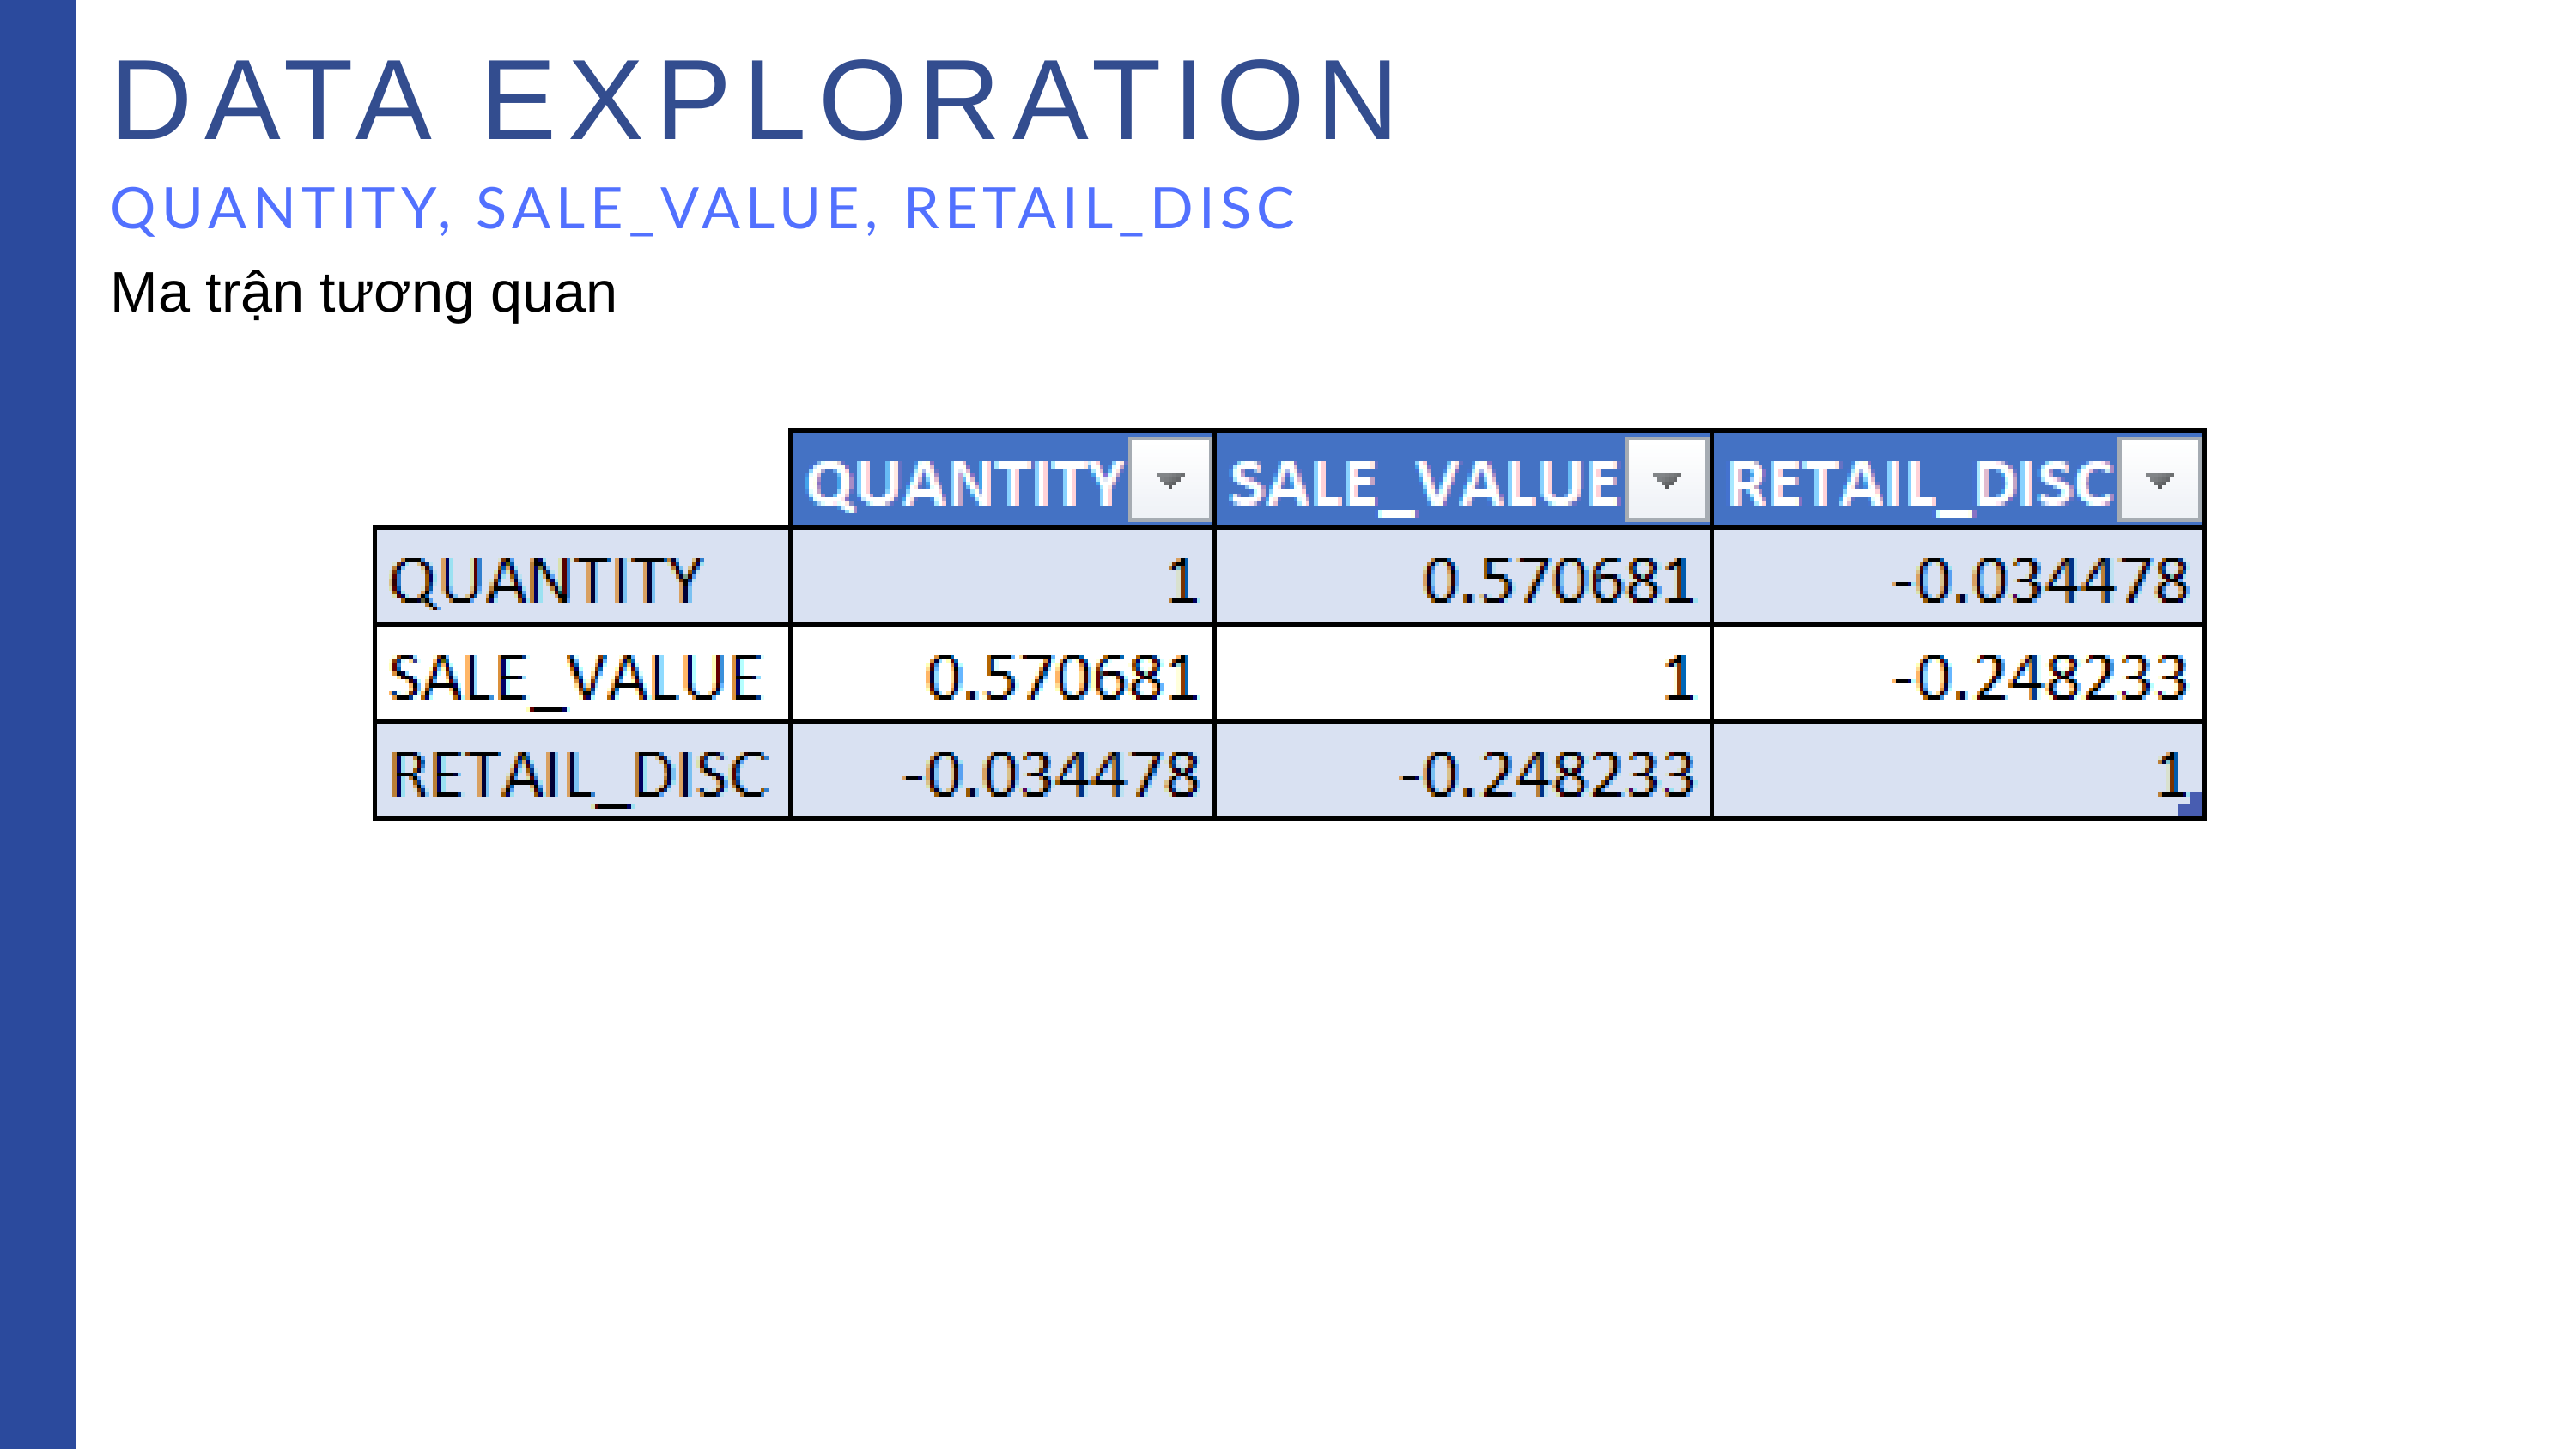

DATA EXPLORATION
QUANTITY, SALE_VALUE, RETAIL_DISC
Ma trận tương quan